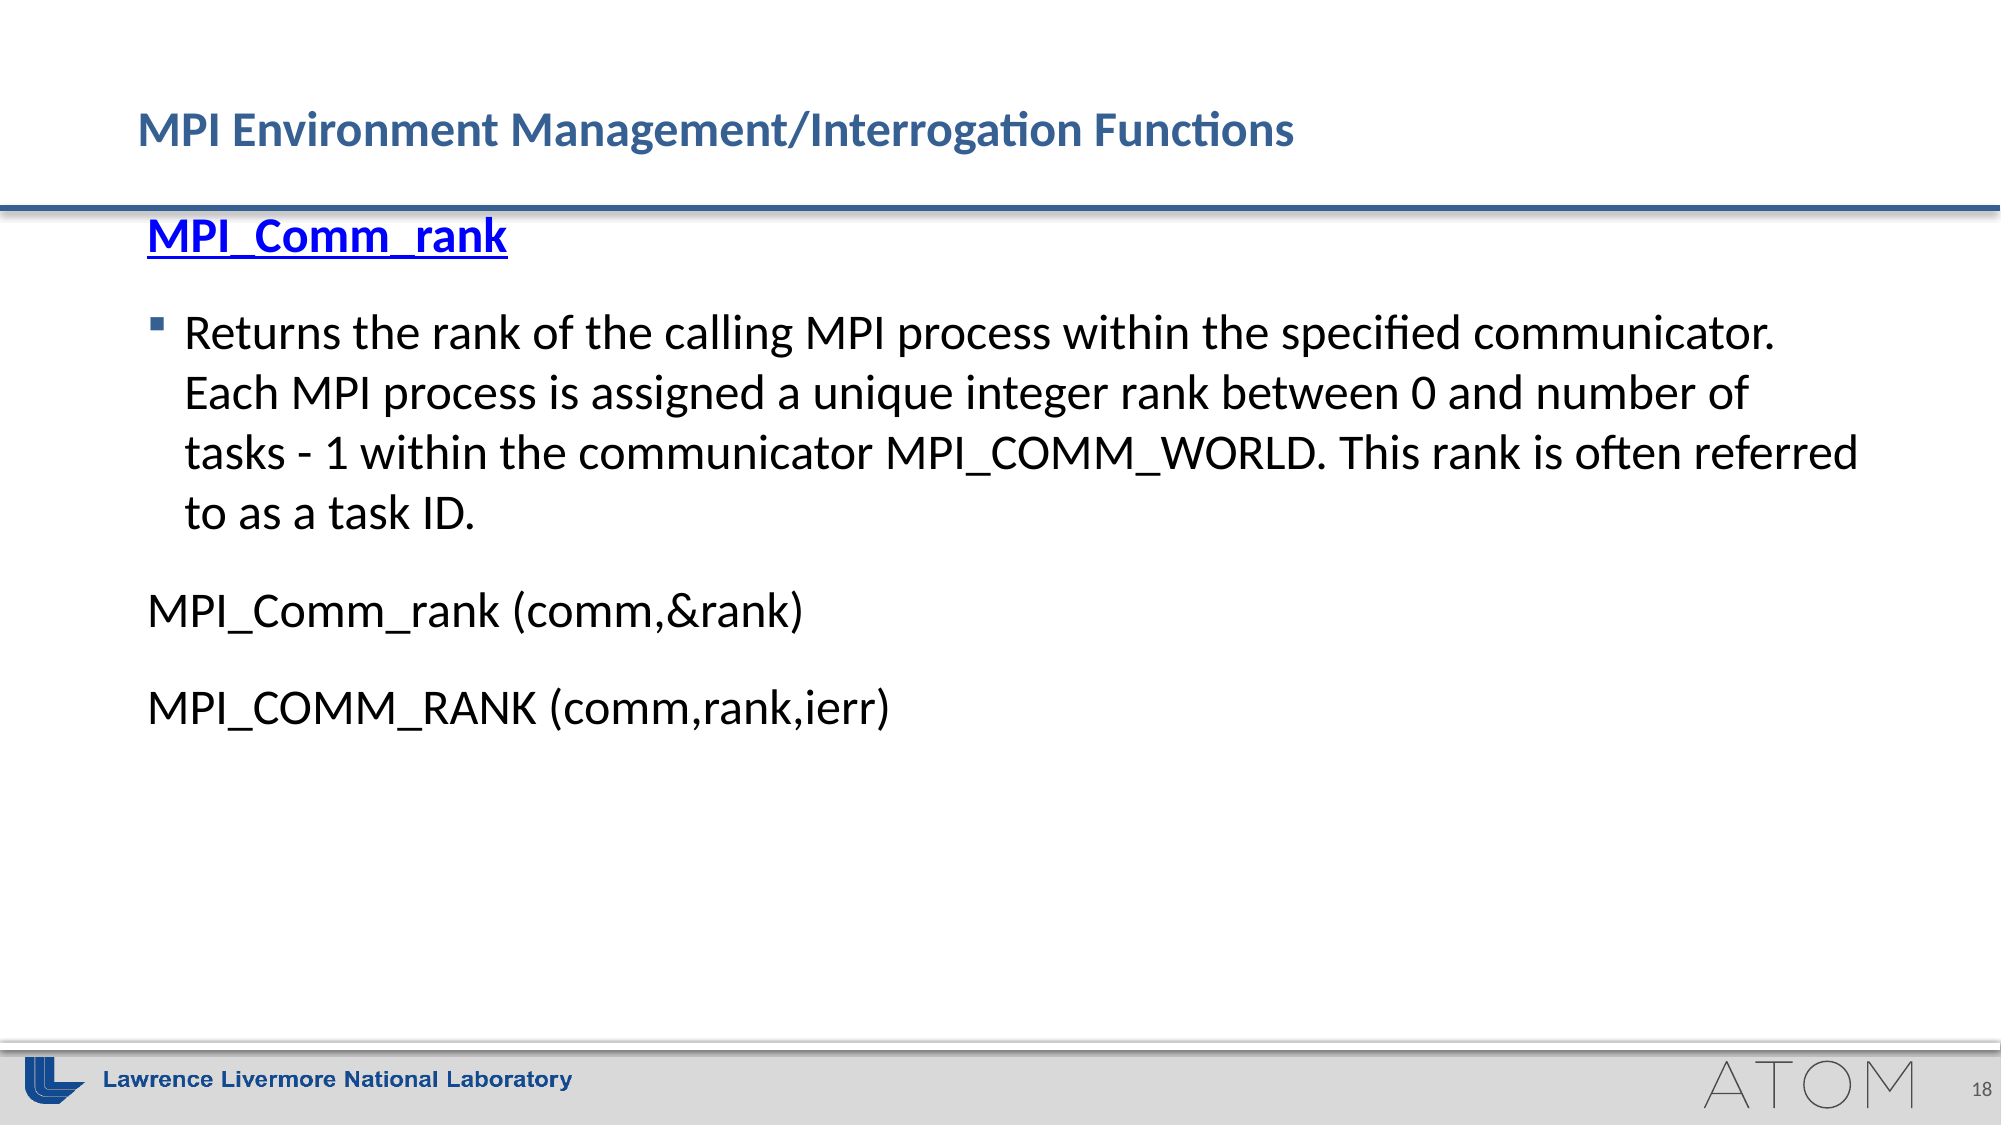

# MPI Environment Management/Interrogation Functions
MPI_Comm_rank
Returns the rank of the calling MPI process within the specified communicator. Each MPI process is assigned a unique integer rank between 0 and number of tasks - 1 within the communicator MPI_COMM_WORLD. This rank is often referred to as a task ID.
MPI_Comm_rank (comm,&rank)
MPI_COMM_RANK (comm,rank,ierr)